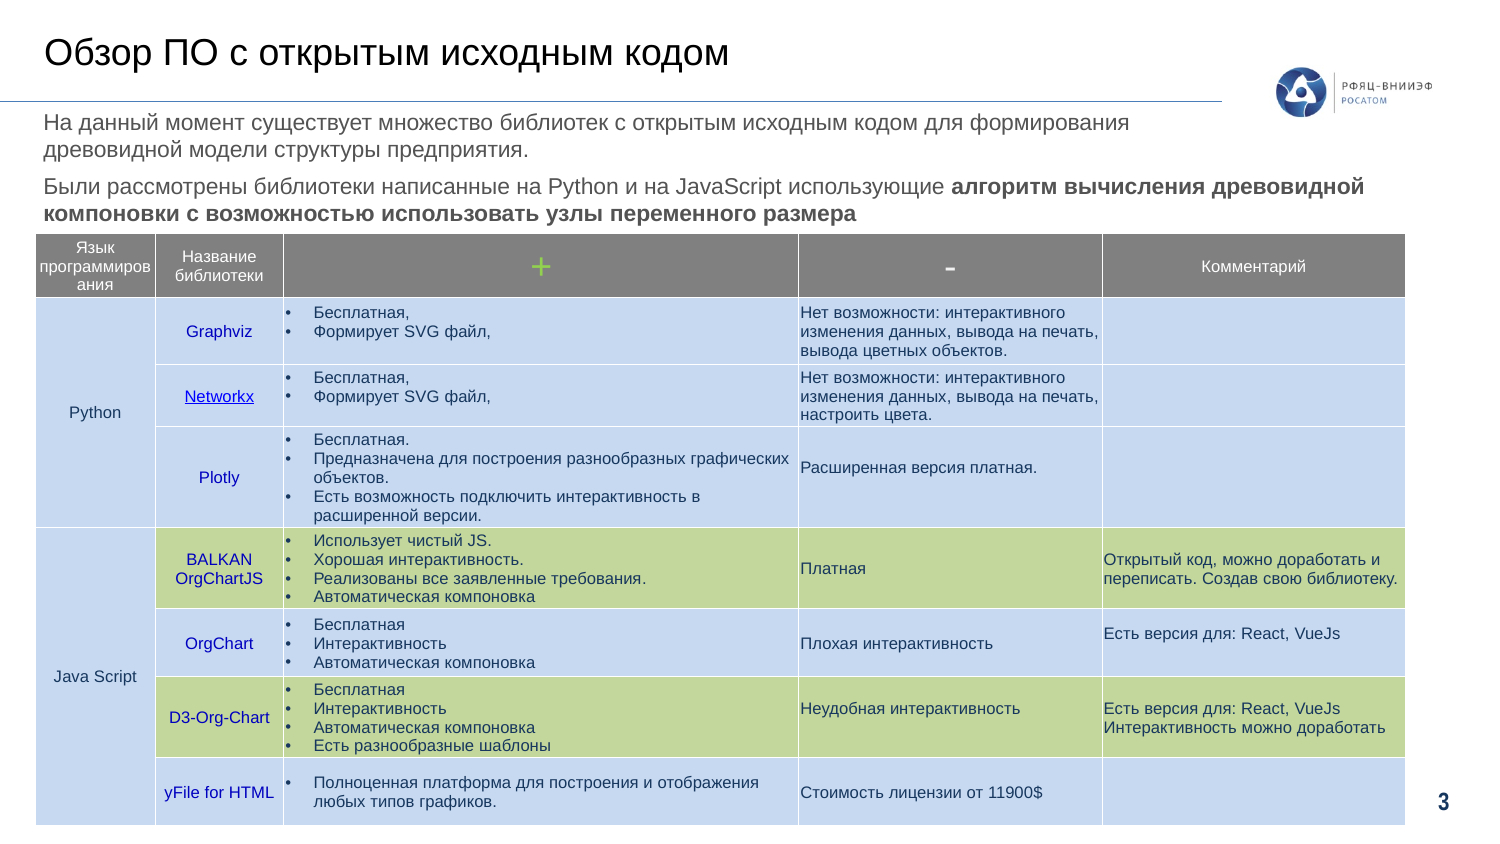

Обзор ПО с открытым исходным кодом
На данный момент существует множество библиотек с открытым исходным кодом для формирования древовидной модели структуры предприятия.
Были рассмотрены библиотеки написанные на Python и на JavaScript использующие алгоритм вычисления древовидной компоновки с возможностью использовать узлы переменного размера
| Язык программирования | Название библиотеки | + | - | Комментарий |
| --- | --- | --- | --- | --- |
| Python | Graphviz | Бесплатная, Формирует SVG файл, | Нет возможности: интерактивного изменения данных, вывода на печать, вывода цветных объектов. |  |
|  | Networkx | Бесплатная, Формирует SVG файл, | Нет возможности: интерактивного изменения данных, вывода на печать, настроить цвета. |  |
|  | Plotly | Бесплатная. Предназначена для построения разнообразных графических объектов. Есть возможность подключить интерактивность в расширенной версии. | Расширенная версия платная. |  |
| Java Script | BALKAN OrgChartJS | Использует чистый JS. Хорошая интерактивность. Реализованы все заявленные требования. Автоматическая компоновка | Платная | Открытый код, можно доработать и переписать. Создав свою библиотеку. |
|  | OrgChart | Бесплатная Интерактивность Автоматическая компоновка | Плохая интерактивность | Есть версия для: React, VueJs |
|  | D3-Org-Chart | Бесплатная Интерактивность Автоматическая компоновка Есть разнообразные шаблоны | Неудобная интерактивность | Есть версия для: React, VueJs Интерактивность можно доработать |
|  | yFile for HTML | Полноценная платформа для построения и отображения любых типов графиков. | Стоимость лицензии от 11900$ |  |
3